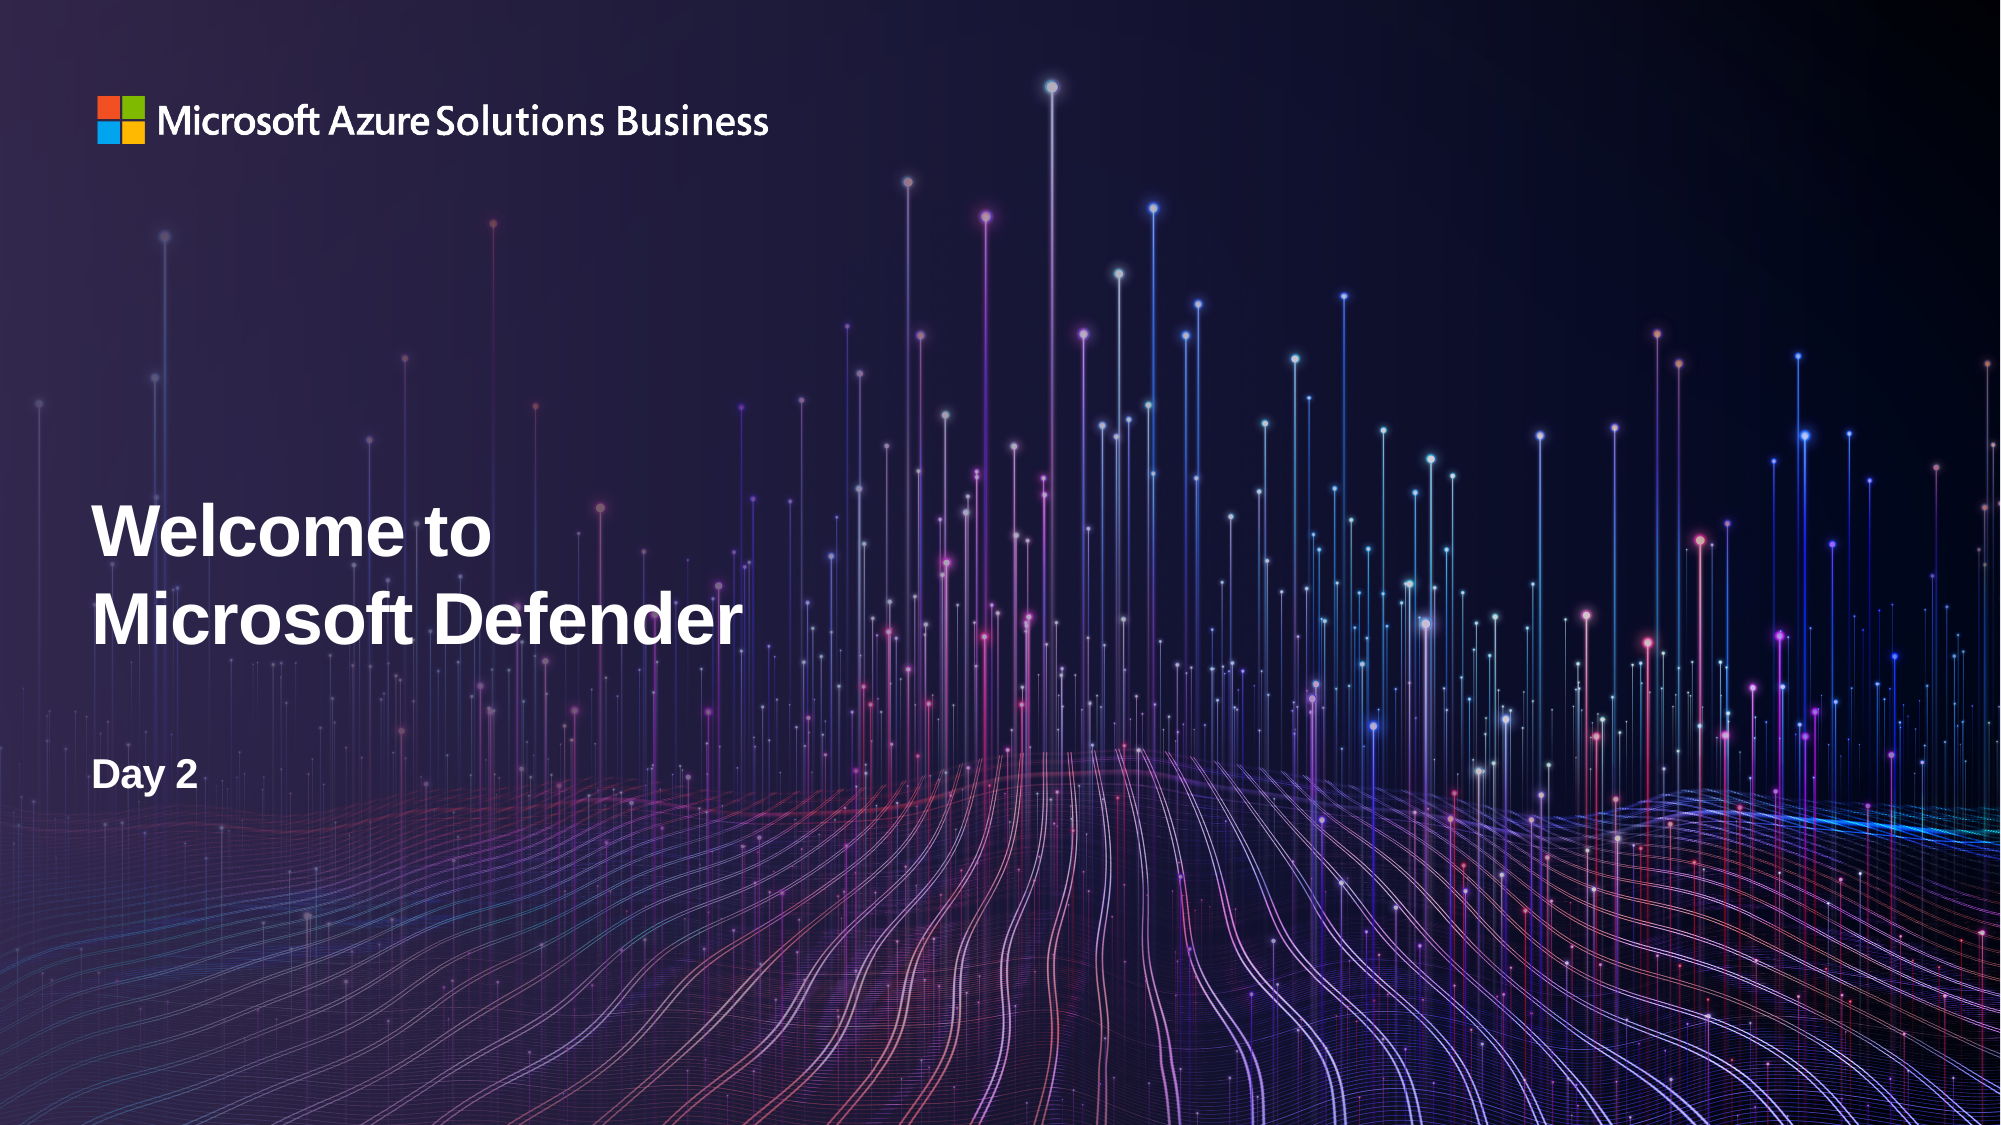

# Welcome to Microsoft Defender Day 2